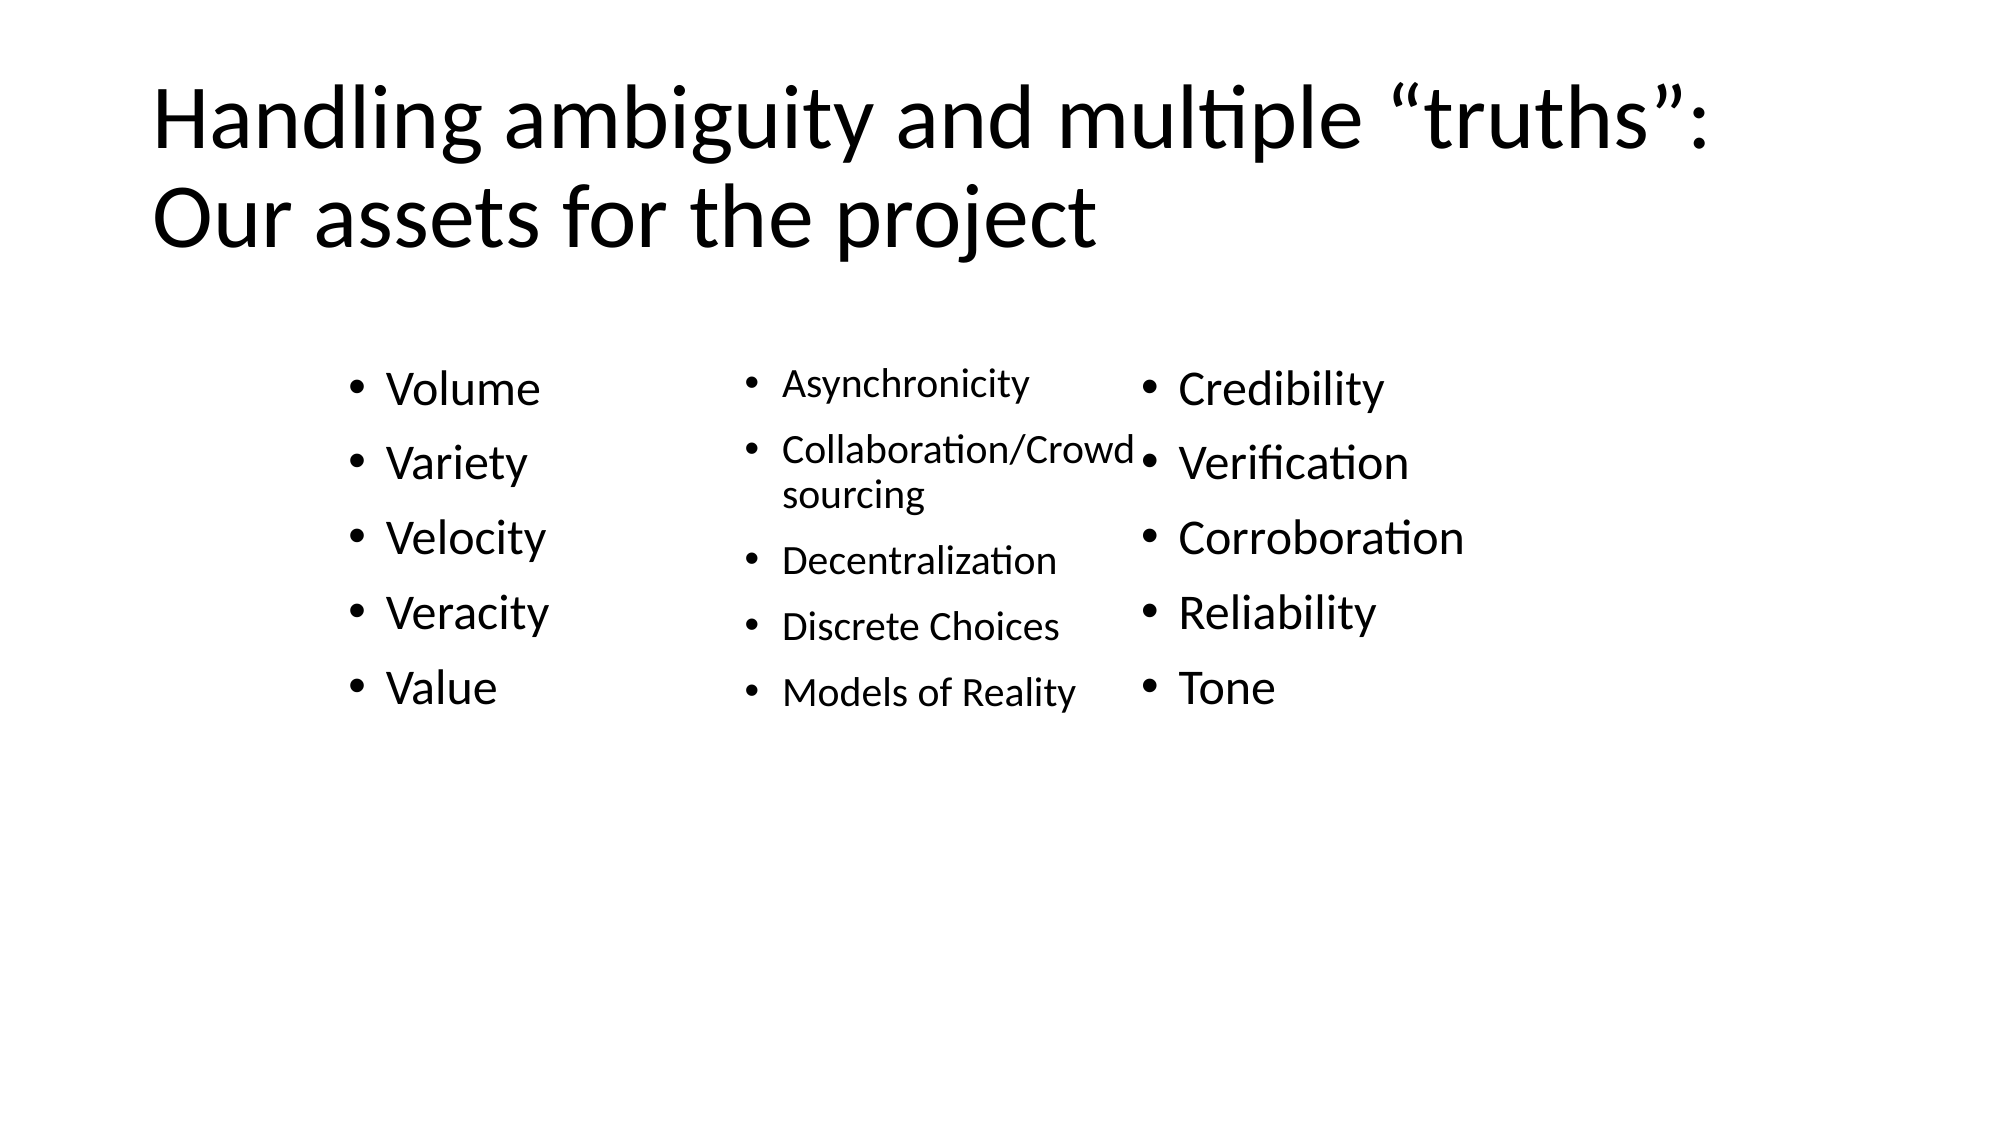

# Handling ambiguity and multiple “truths”: Our assets for the project
Volume
Variety
Velocity
Veracity
Value

Asynchronicity
Collaboration/Crowd sourcing
Decentralization
Discrete Choices
Models of Reality

Credibility
Verification
Corroboration
Reliability
Tone